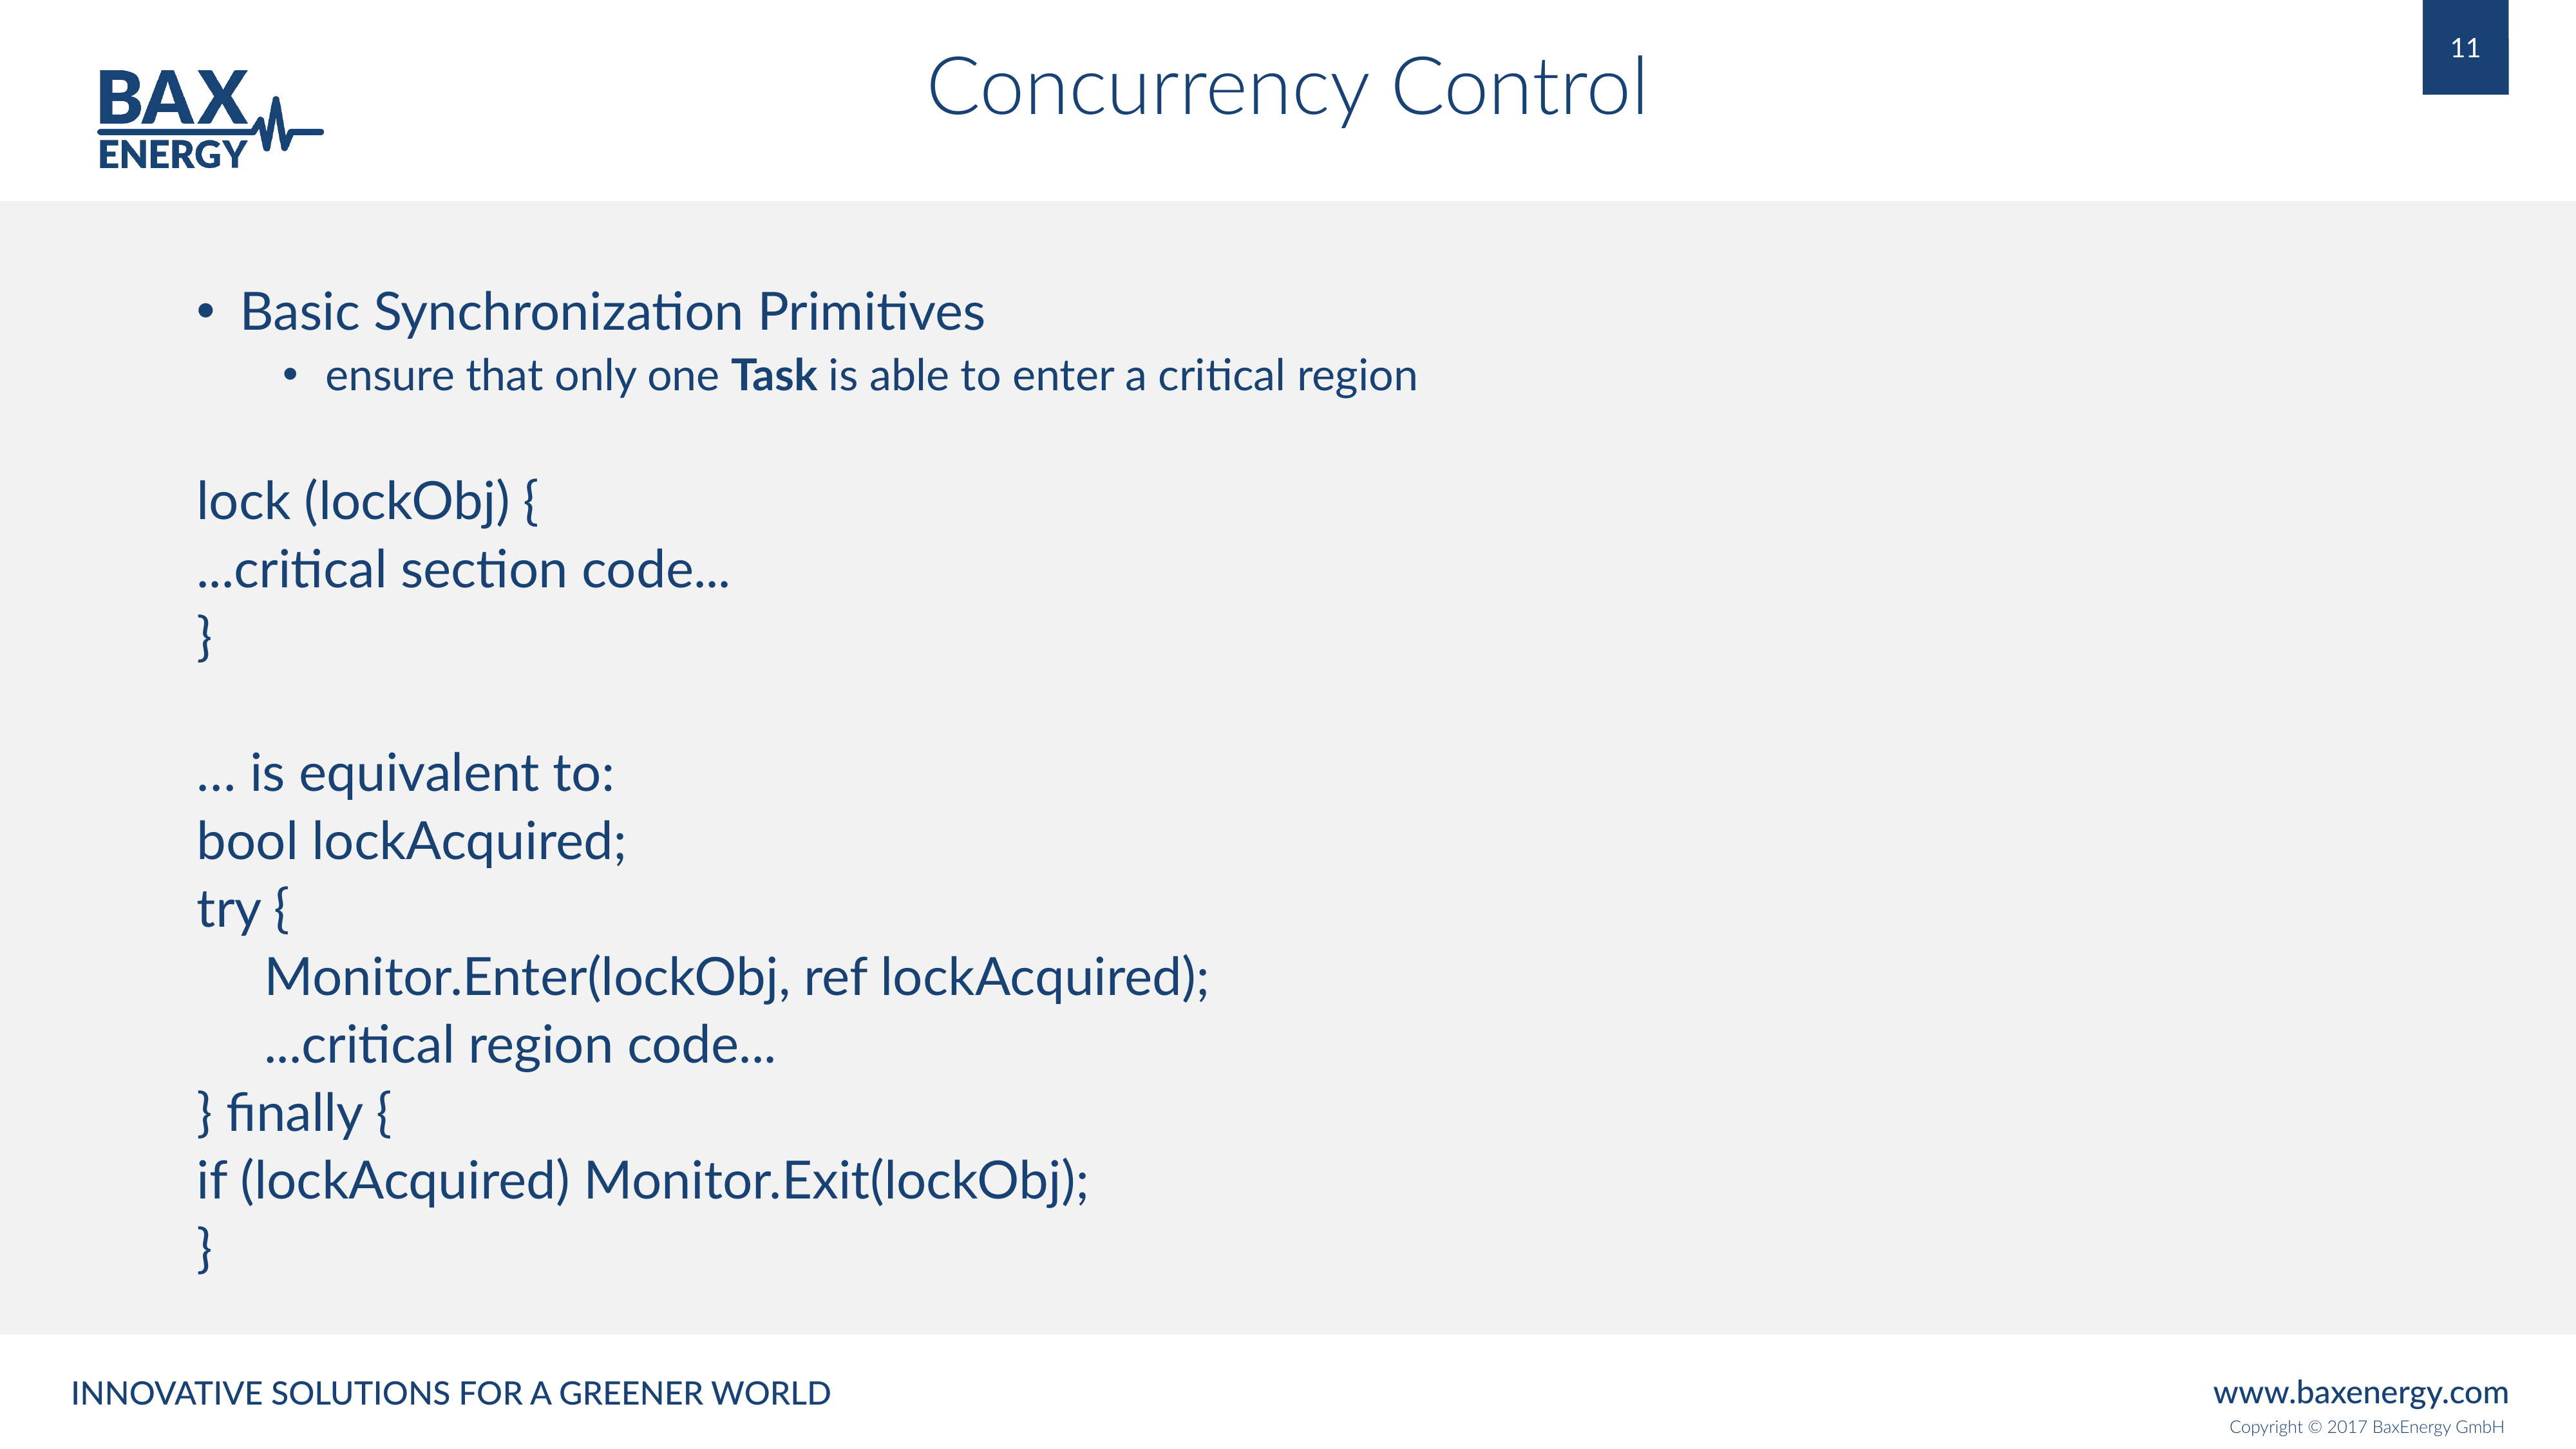

Concurrency Control
Basic Synchronization Primitives
ensure that only one Task is able to enter a critical region

lock (lockObj) {
...critical section code...
}

… is equivalent to:
bool lockAcquired;
try {
     Monitor.Enter(lockObj, ref lockAcquired);
     ...critical region code...
} finally {
if (lockAcquired) Monitor.Exit(lockObj);
}